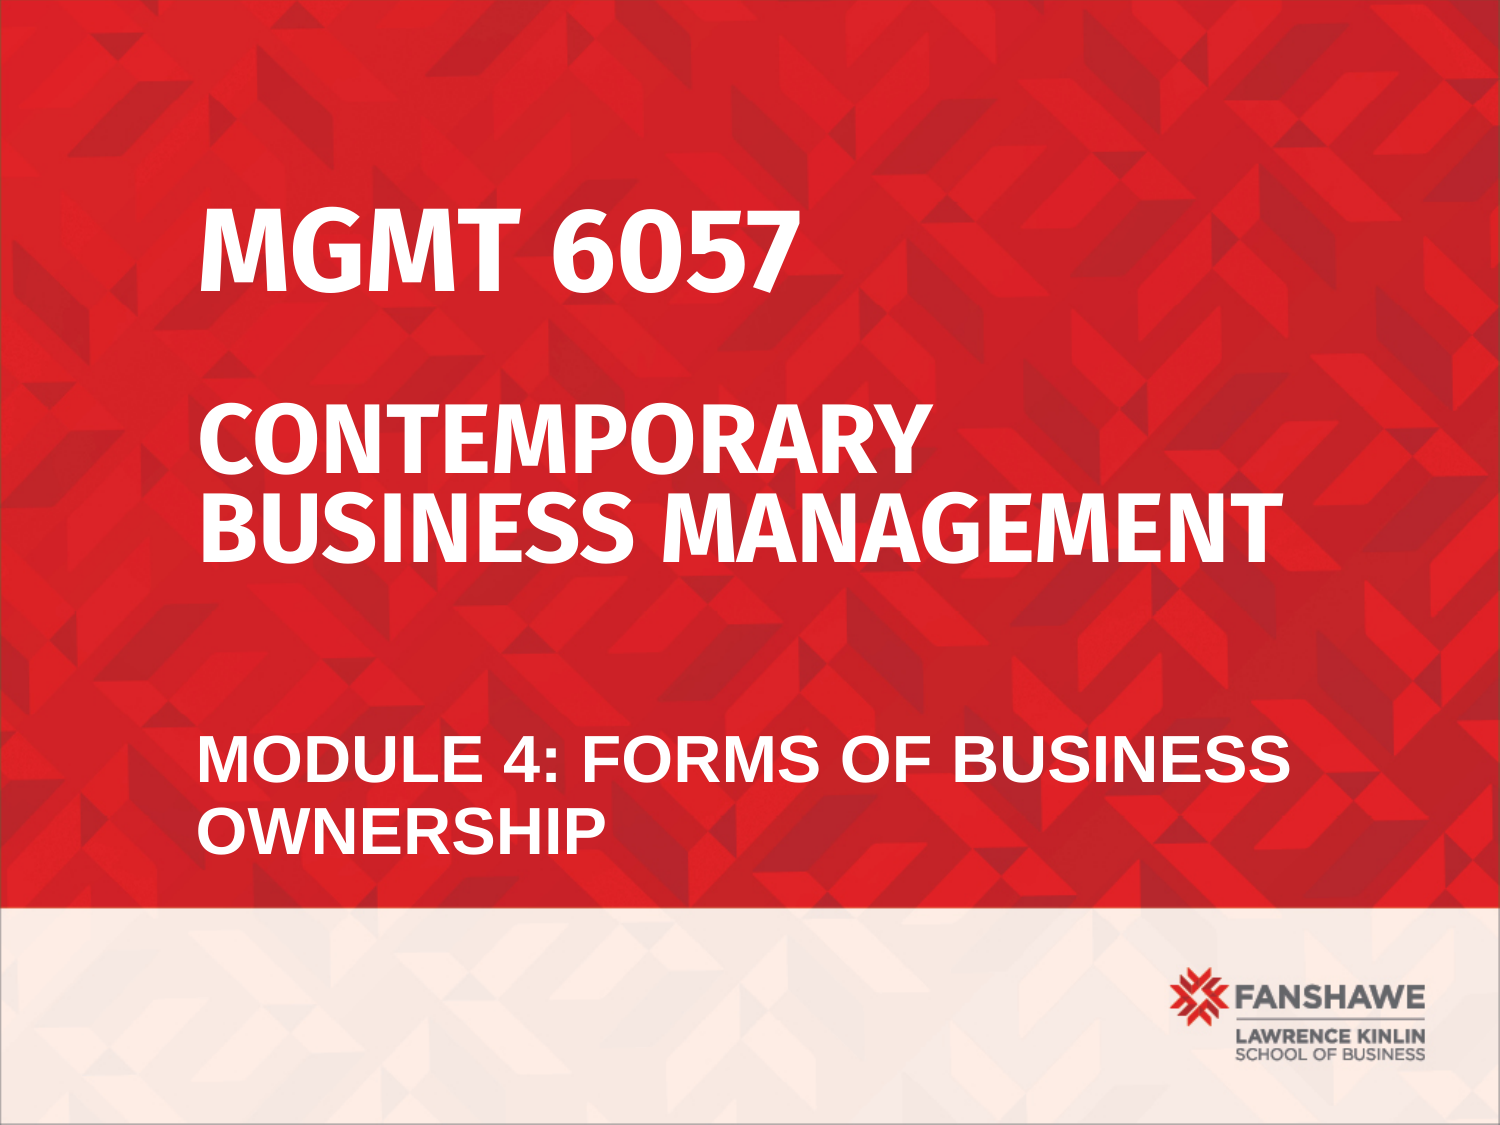

# MGMT 6057 contemporary business management
Module 4: forms of business ownership